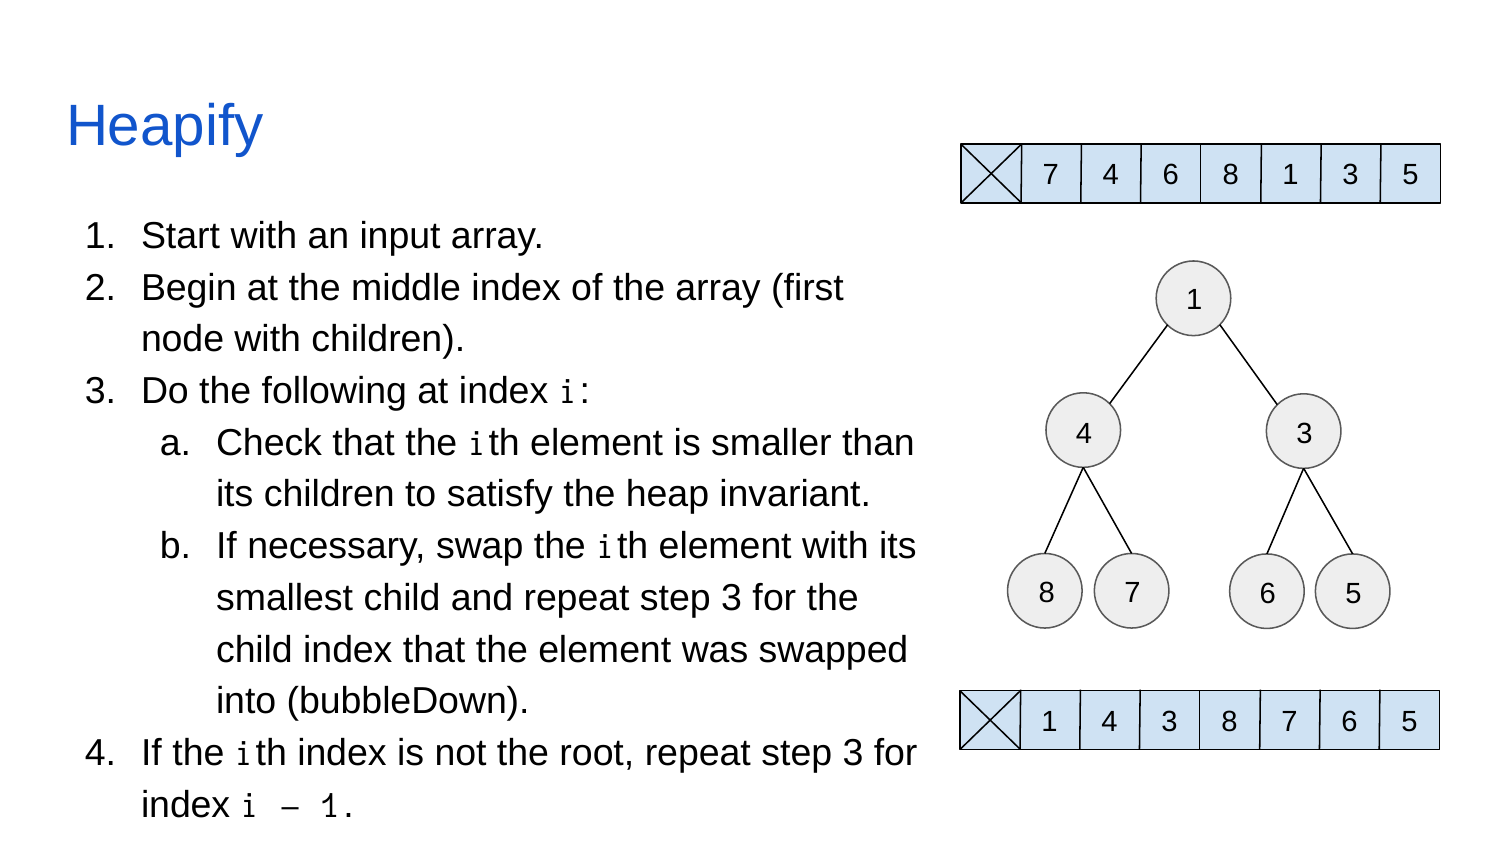

# Heapify
7
6
8
3

4
1
5
Start with an input array.
Begin at the middle index of the array (first node with children).
Do the following at index i:
Check that the ith element is smaller than its children to satisfy the heap invariant.
If necessary, swap the ith element with its smallest child and repeat step 3 for the child index that the element was swapped into (bubbleDown).
If the ith index is not the root, repeat step 3 for index i - 1.

1

4
3

8
7
6
5
1
3
8
6

4
7
5